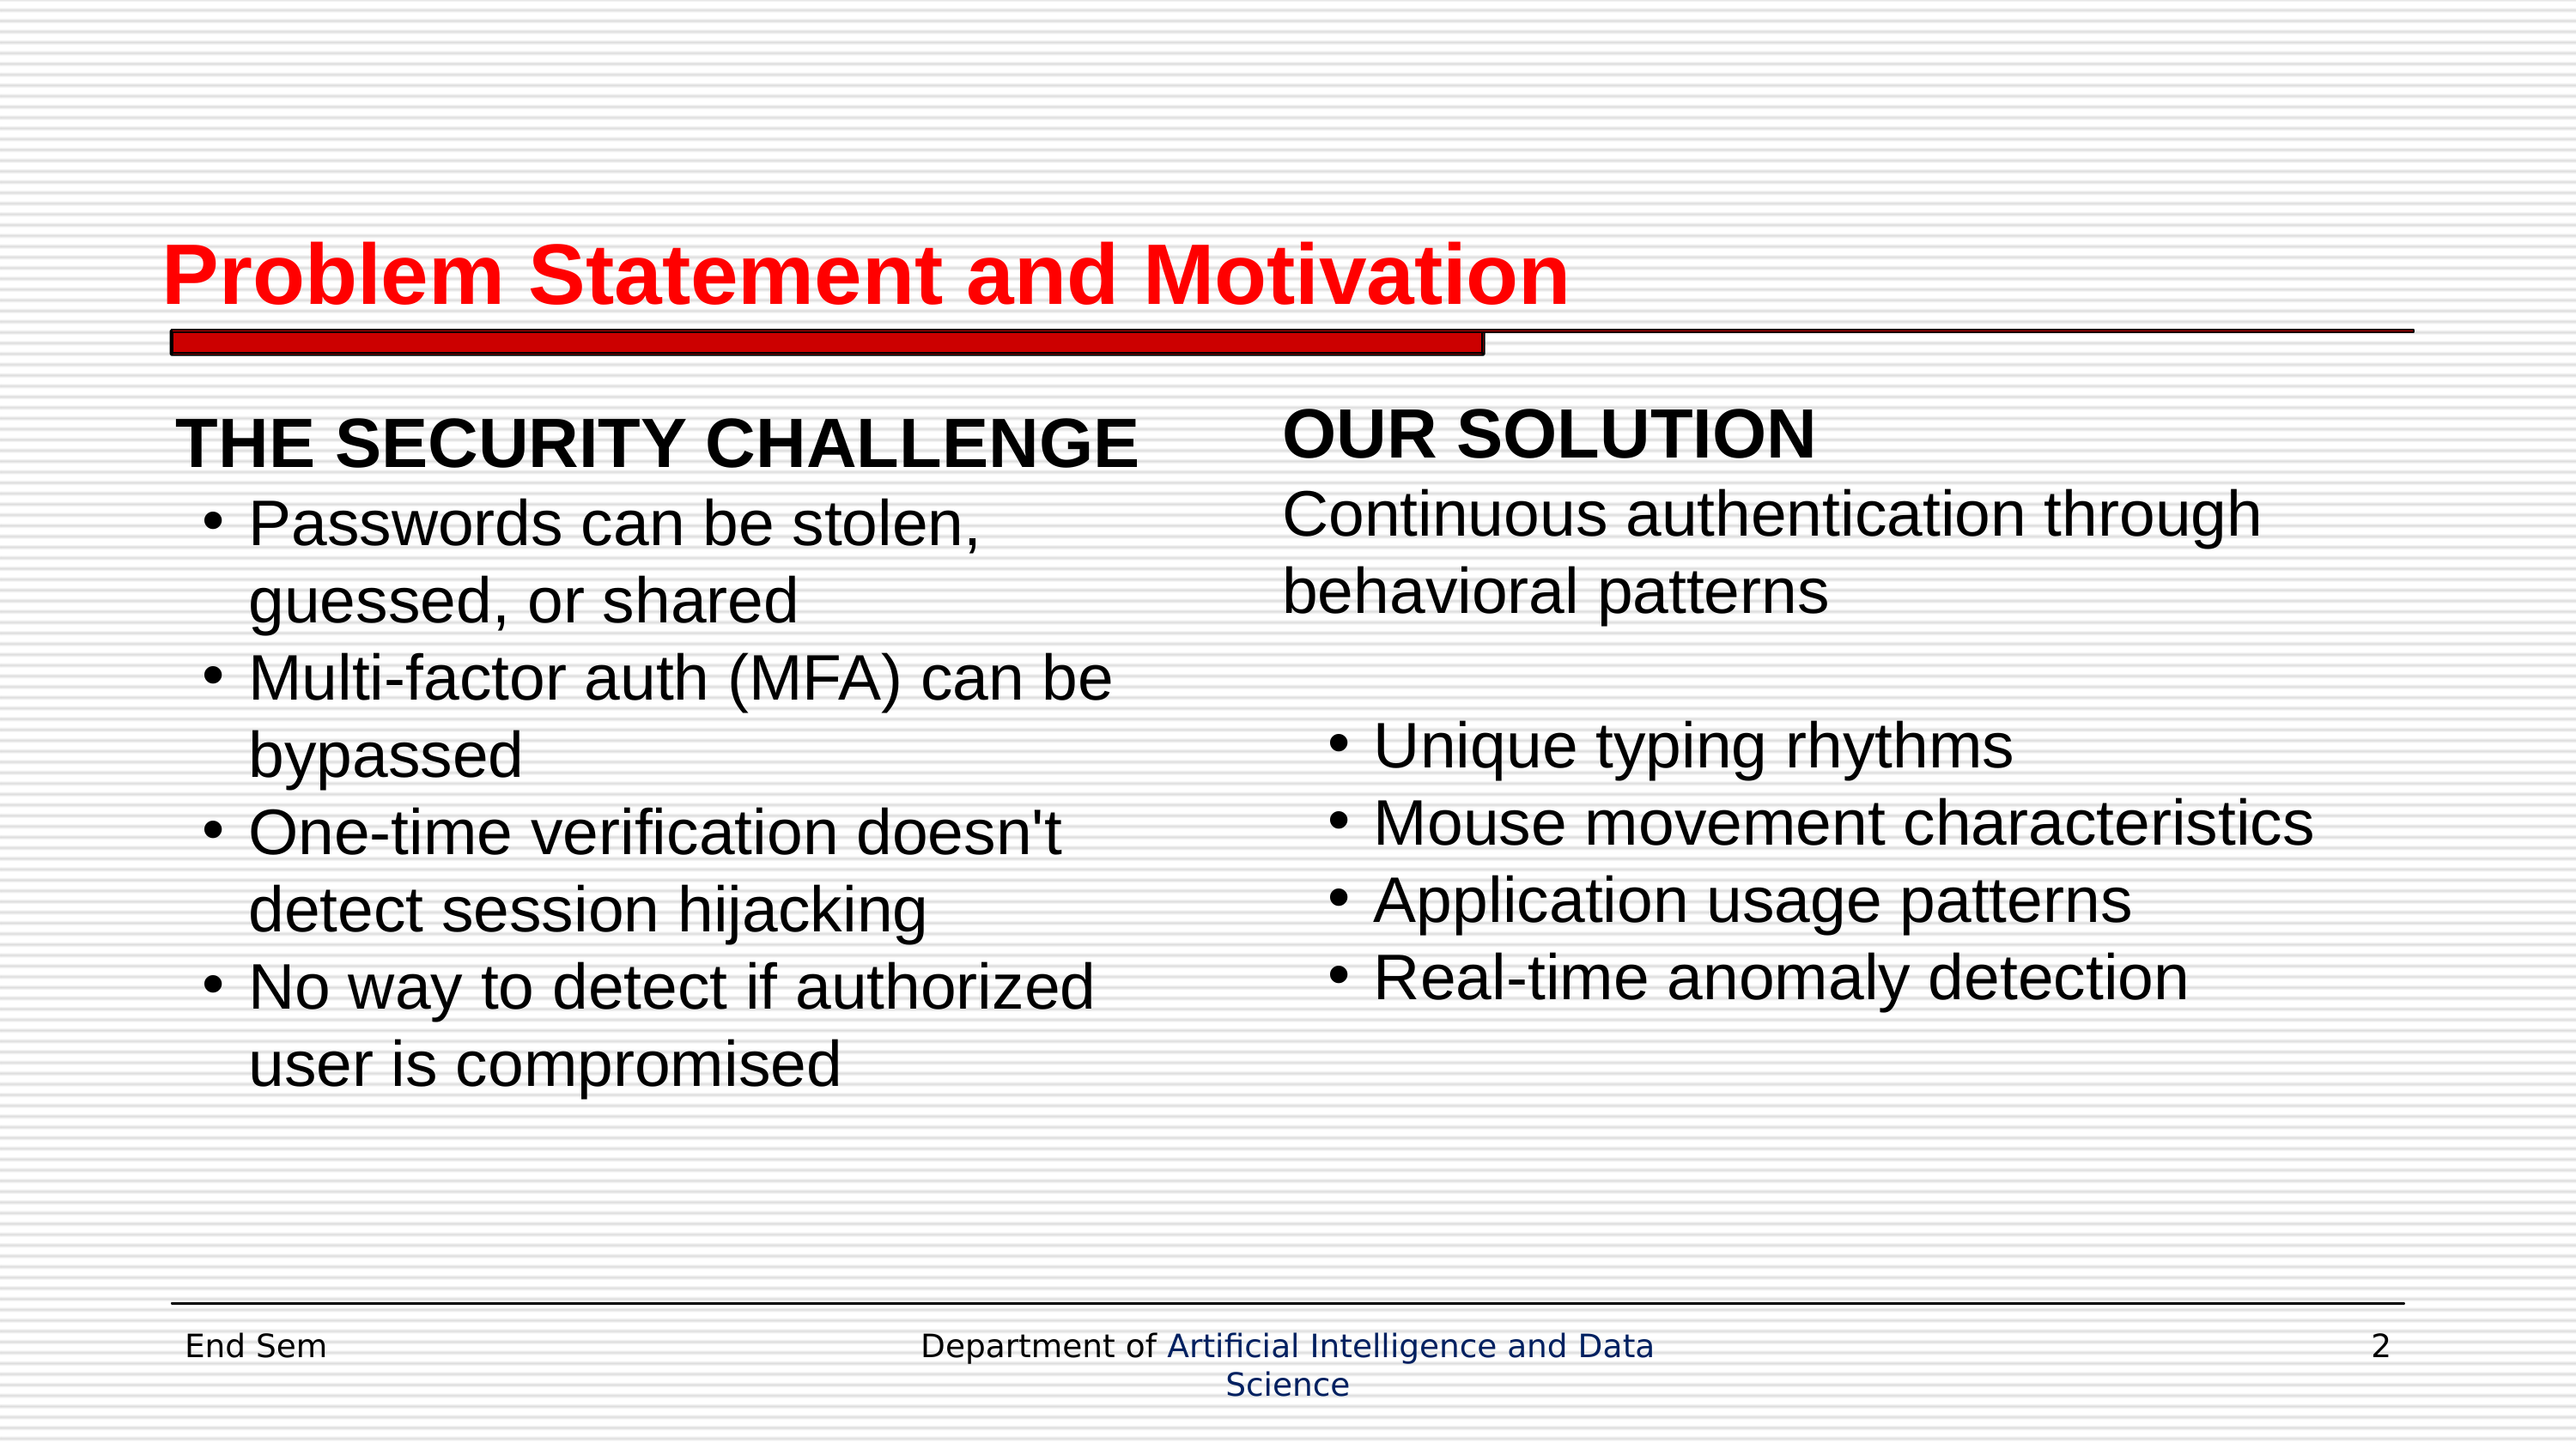

Problem Statement and Motivation

OUR SOLUTION
Continuous authentication through behavioral patterns

Unique typing rhythms
Mouse movement characteristics
Application usage patterns
Real-time anomaly detection

 THE SECURITY CHALLENGE
Passwords can be stolen, guessed, or shared
Multi-factor auth (MFA) can be bypassed
One-time verification doesn't detect session hijacking
No way to detect if authorized user is compromised

End Sem
Department of Artificial Intelligence and Data Science

2